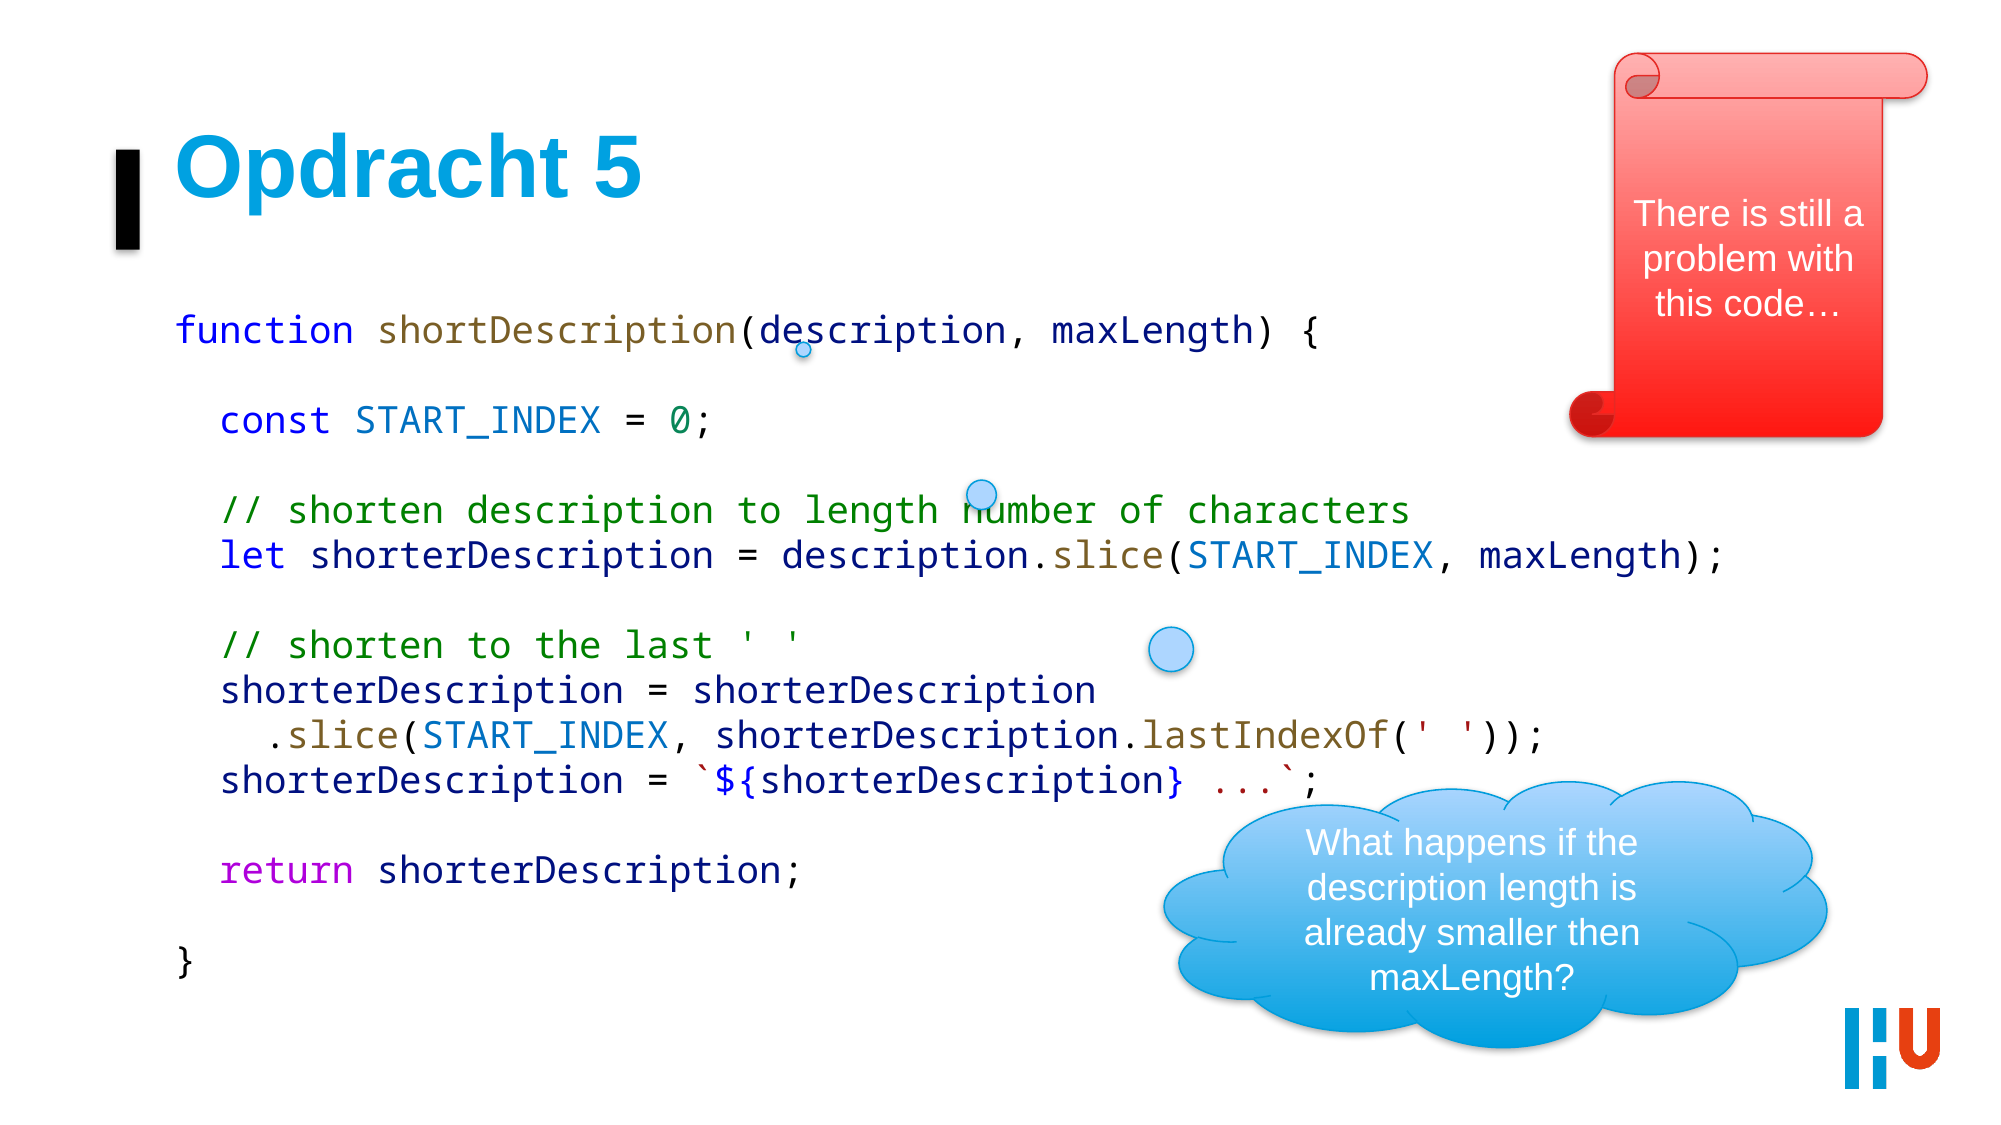

# Opdracht 5
There is still a problem with this code…
function shortDescription(description, maxLength) {

  const START_INDEX = 0;
  // shorten description to length number of characters
  let shorterDescription = description.slice(START_INDEX, maxLength);
  // shorten to the last ' '
  shorterDescription = shorterDescription
    .slice(START_INDEX, shorterDescription.lastIndexOf(' '));
  shorterDescription = `${shorterDescription} ...`;
  return shorterDescription;

}
What happens if the description length is already smaller then maxLength?